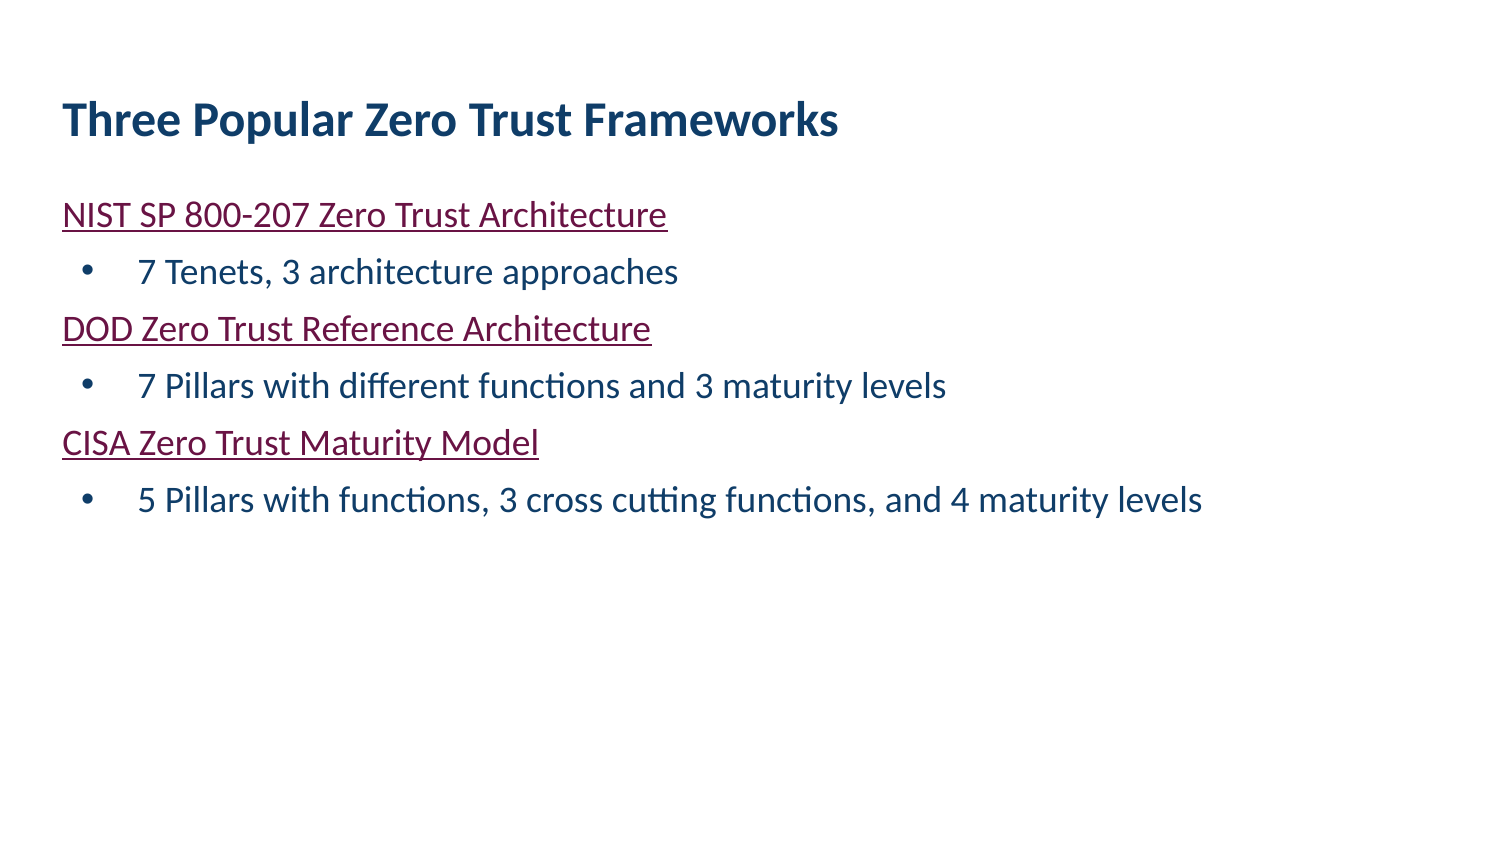

# Three Popular Zero Trust Frameworks
NIST SP 800-207 Zero Trust Architecture
7 Tenets, 3 architecture approaches
DOD Zero Trust Reference Architecture
7 Pillars with different functions and 3 maturity levels
CISA Zero Trust Maturity Model
5 Pillars with functions, 3 cross cutting functions, and 4 maturity levels